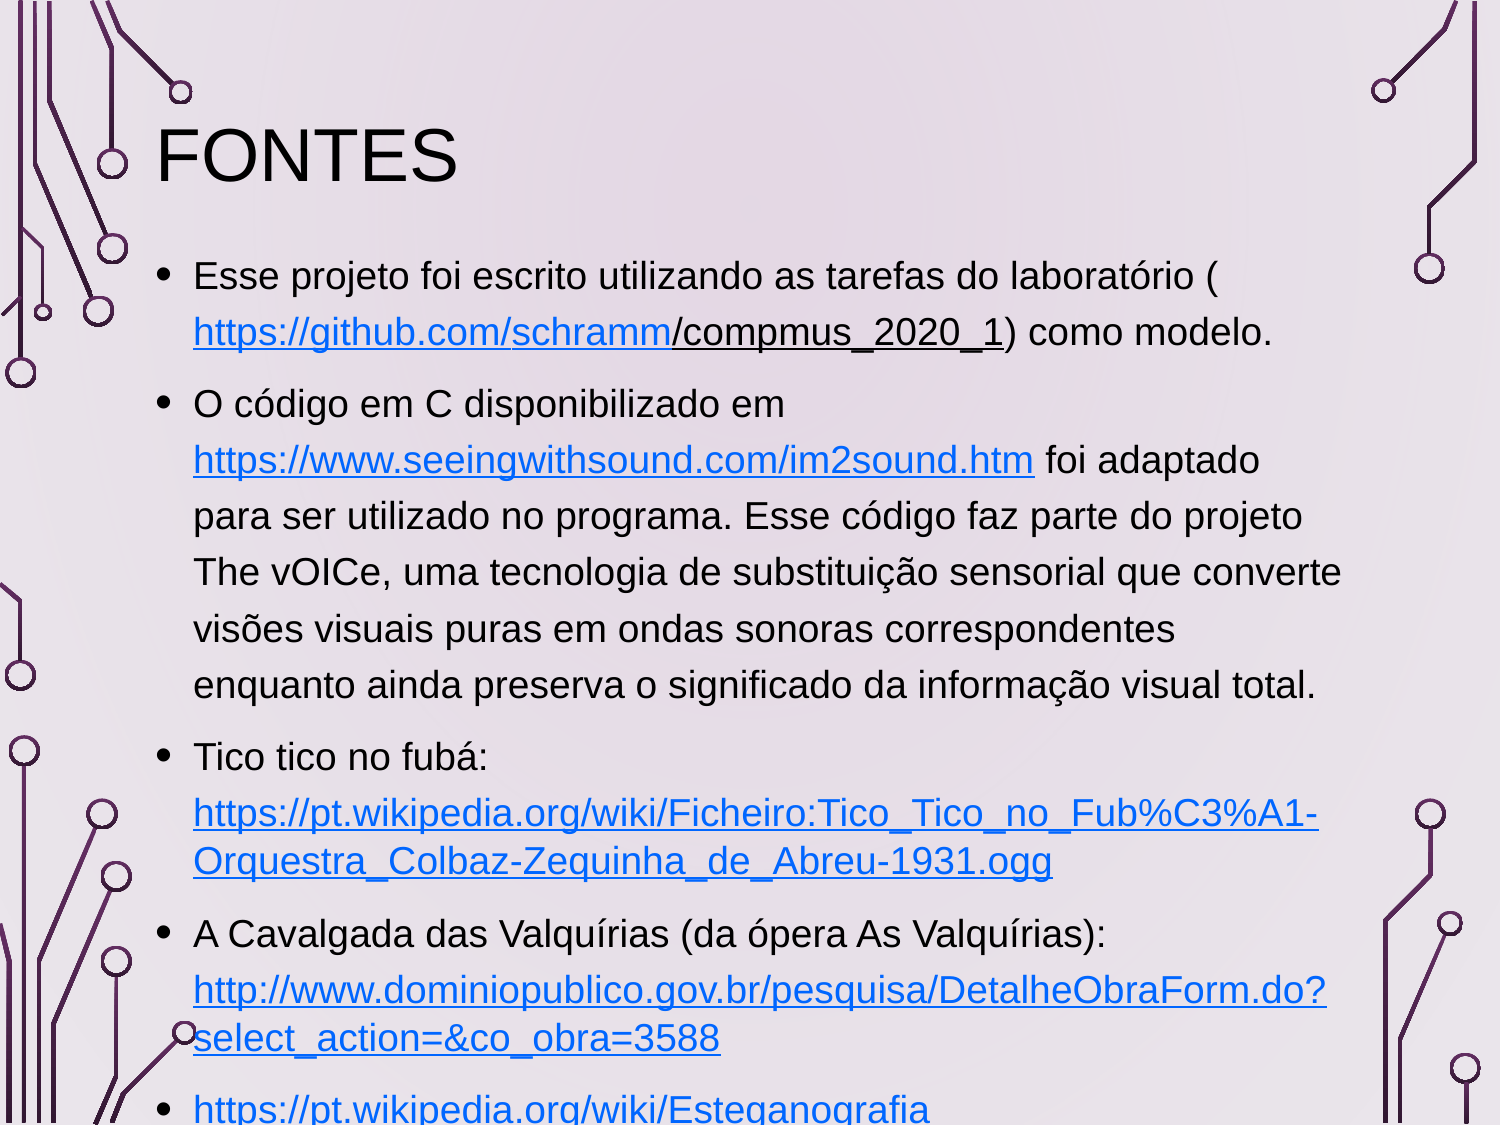

# Fontes
Esse projeto foi escrito utilizando as tarefas do laboratório (https://github.com/schramm/compmus_2020_1) como modelo.
O código em C disponibilizado em https://www.seeingwithsound.com/im2sound.htm foi adaptado para ser utilizado no programa. Esse código faz parte do projeto The vOICe, uma tecnologia de substituição sensorial que converte visões visuais puras em ondas sonoras correspondentes enquanto ainda preserva o significado da informação visual total.
Tico tico no fubá: https://pt.wikipedia.org/wiki/Ficheiro:Tico_Tico_no_Fub%C3%A1-Orquestra_Colbaz-Zequinha_de_Abreu-1931.ogg
A Cavalgada das Valquírias (da ópera As Valquírias):  http://www.dominiopublico.gov.br/pesquisa/DetalheObraForm.do?select_action=&co_obra=3588
https://pt.wikipedia.org/wiki/Esteganografia